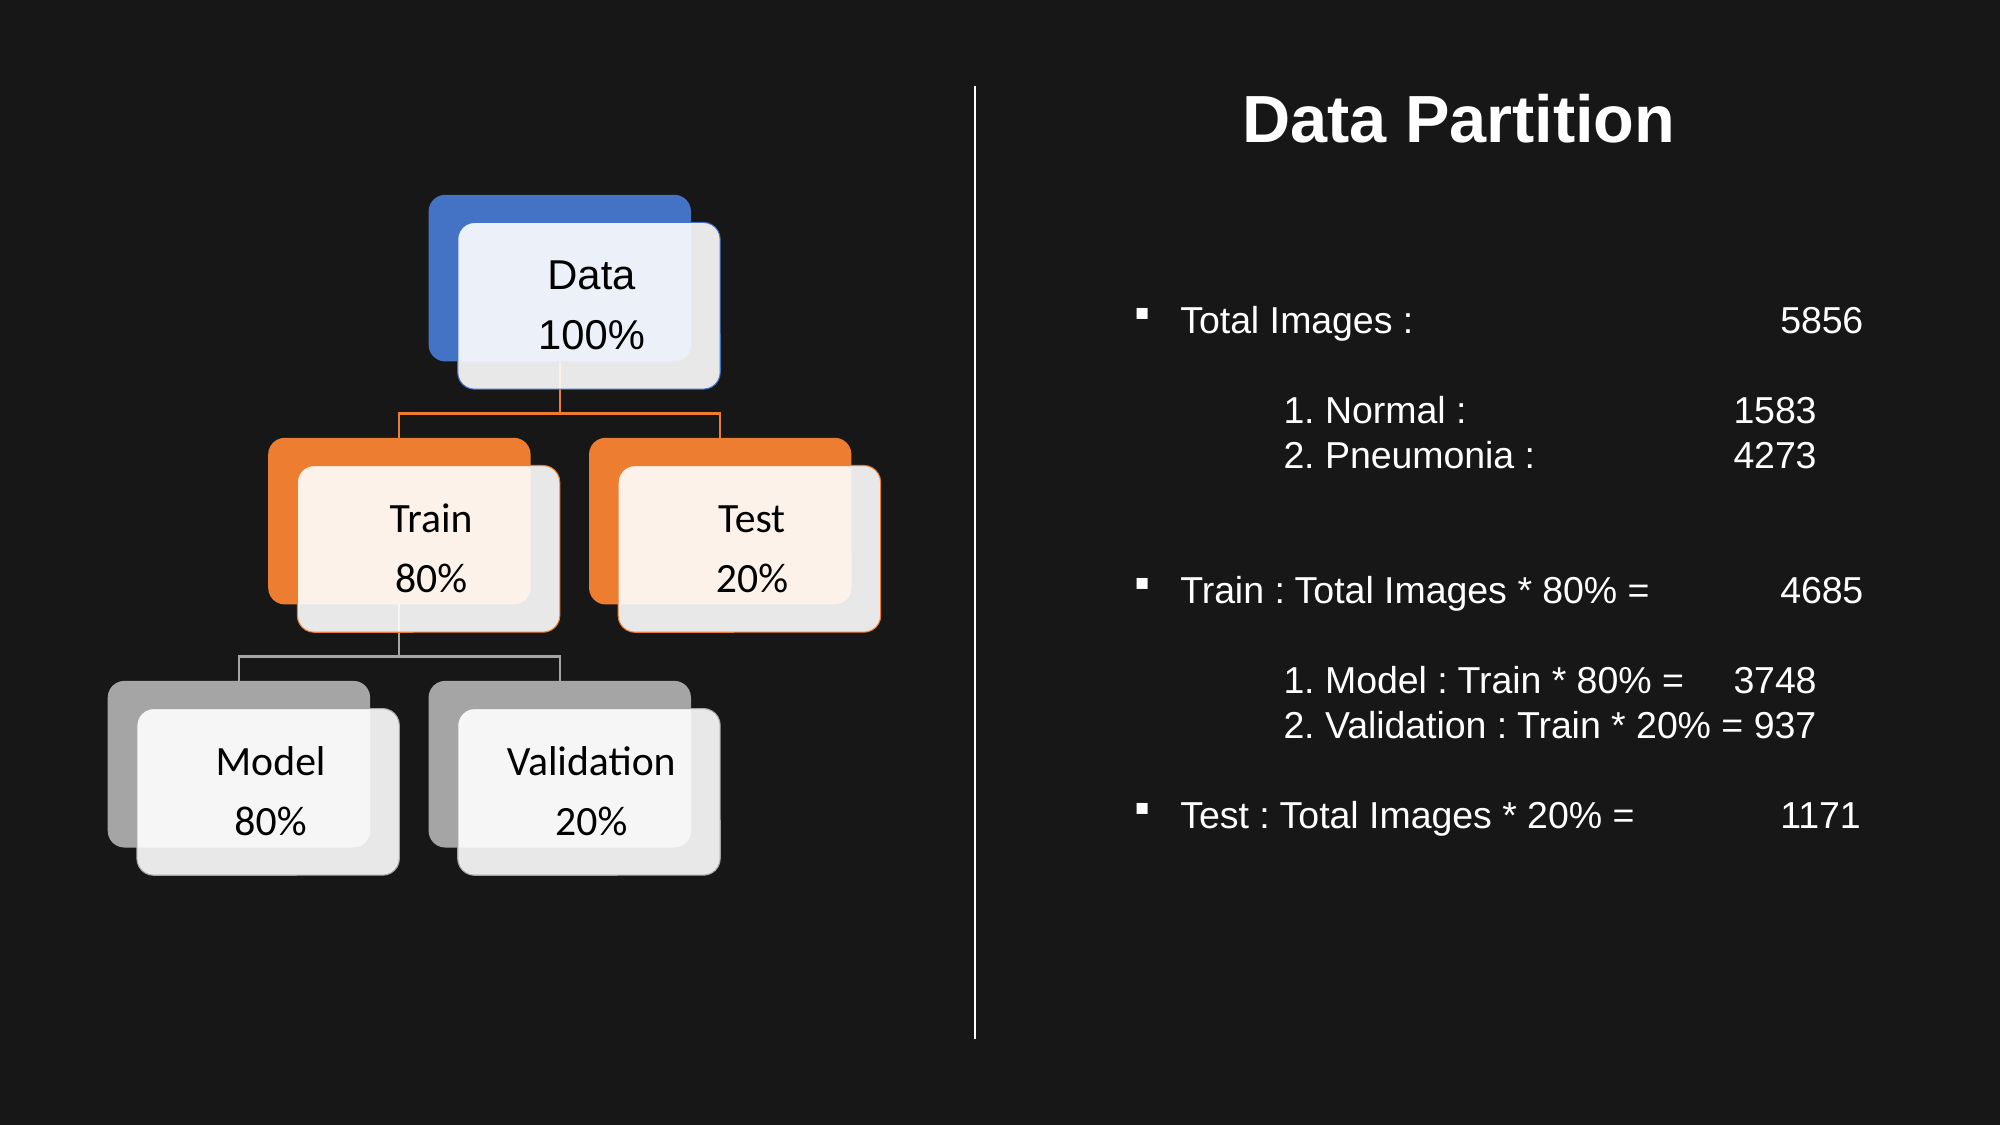

Data
100%
Train
80%
Model
80%
Validation
20%
Test
20%
Data Partition
Total Images :  			5856

	1. Normal : 		1583
	2. Pneumonia : 		4273

Train : Total Images * 80% = 	4685

	1. Model : Train * 80% = 	3748
	2. Validation : Train * 20% = 937

Test : Total Images * 20% = 	1171